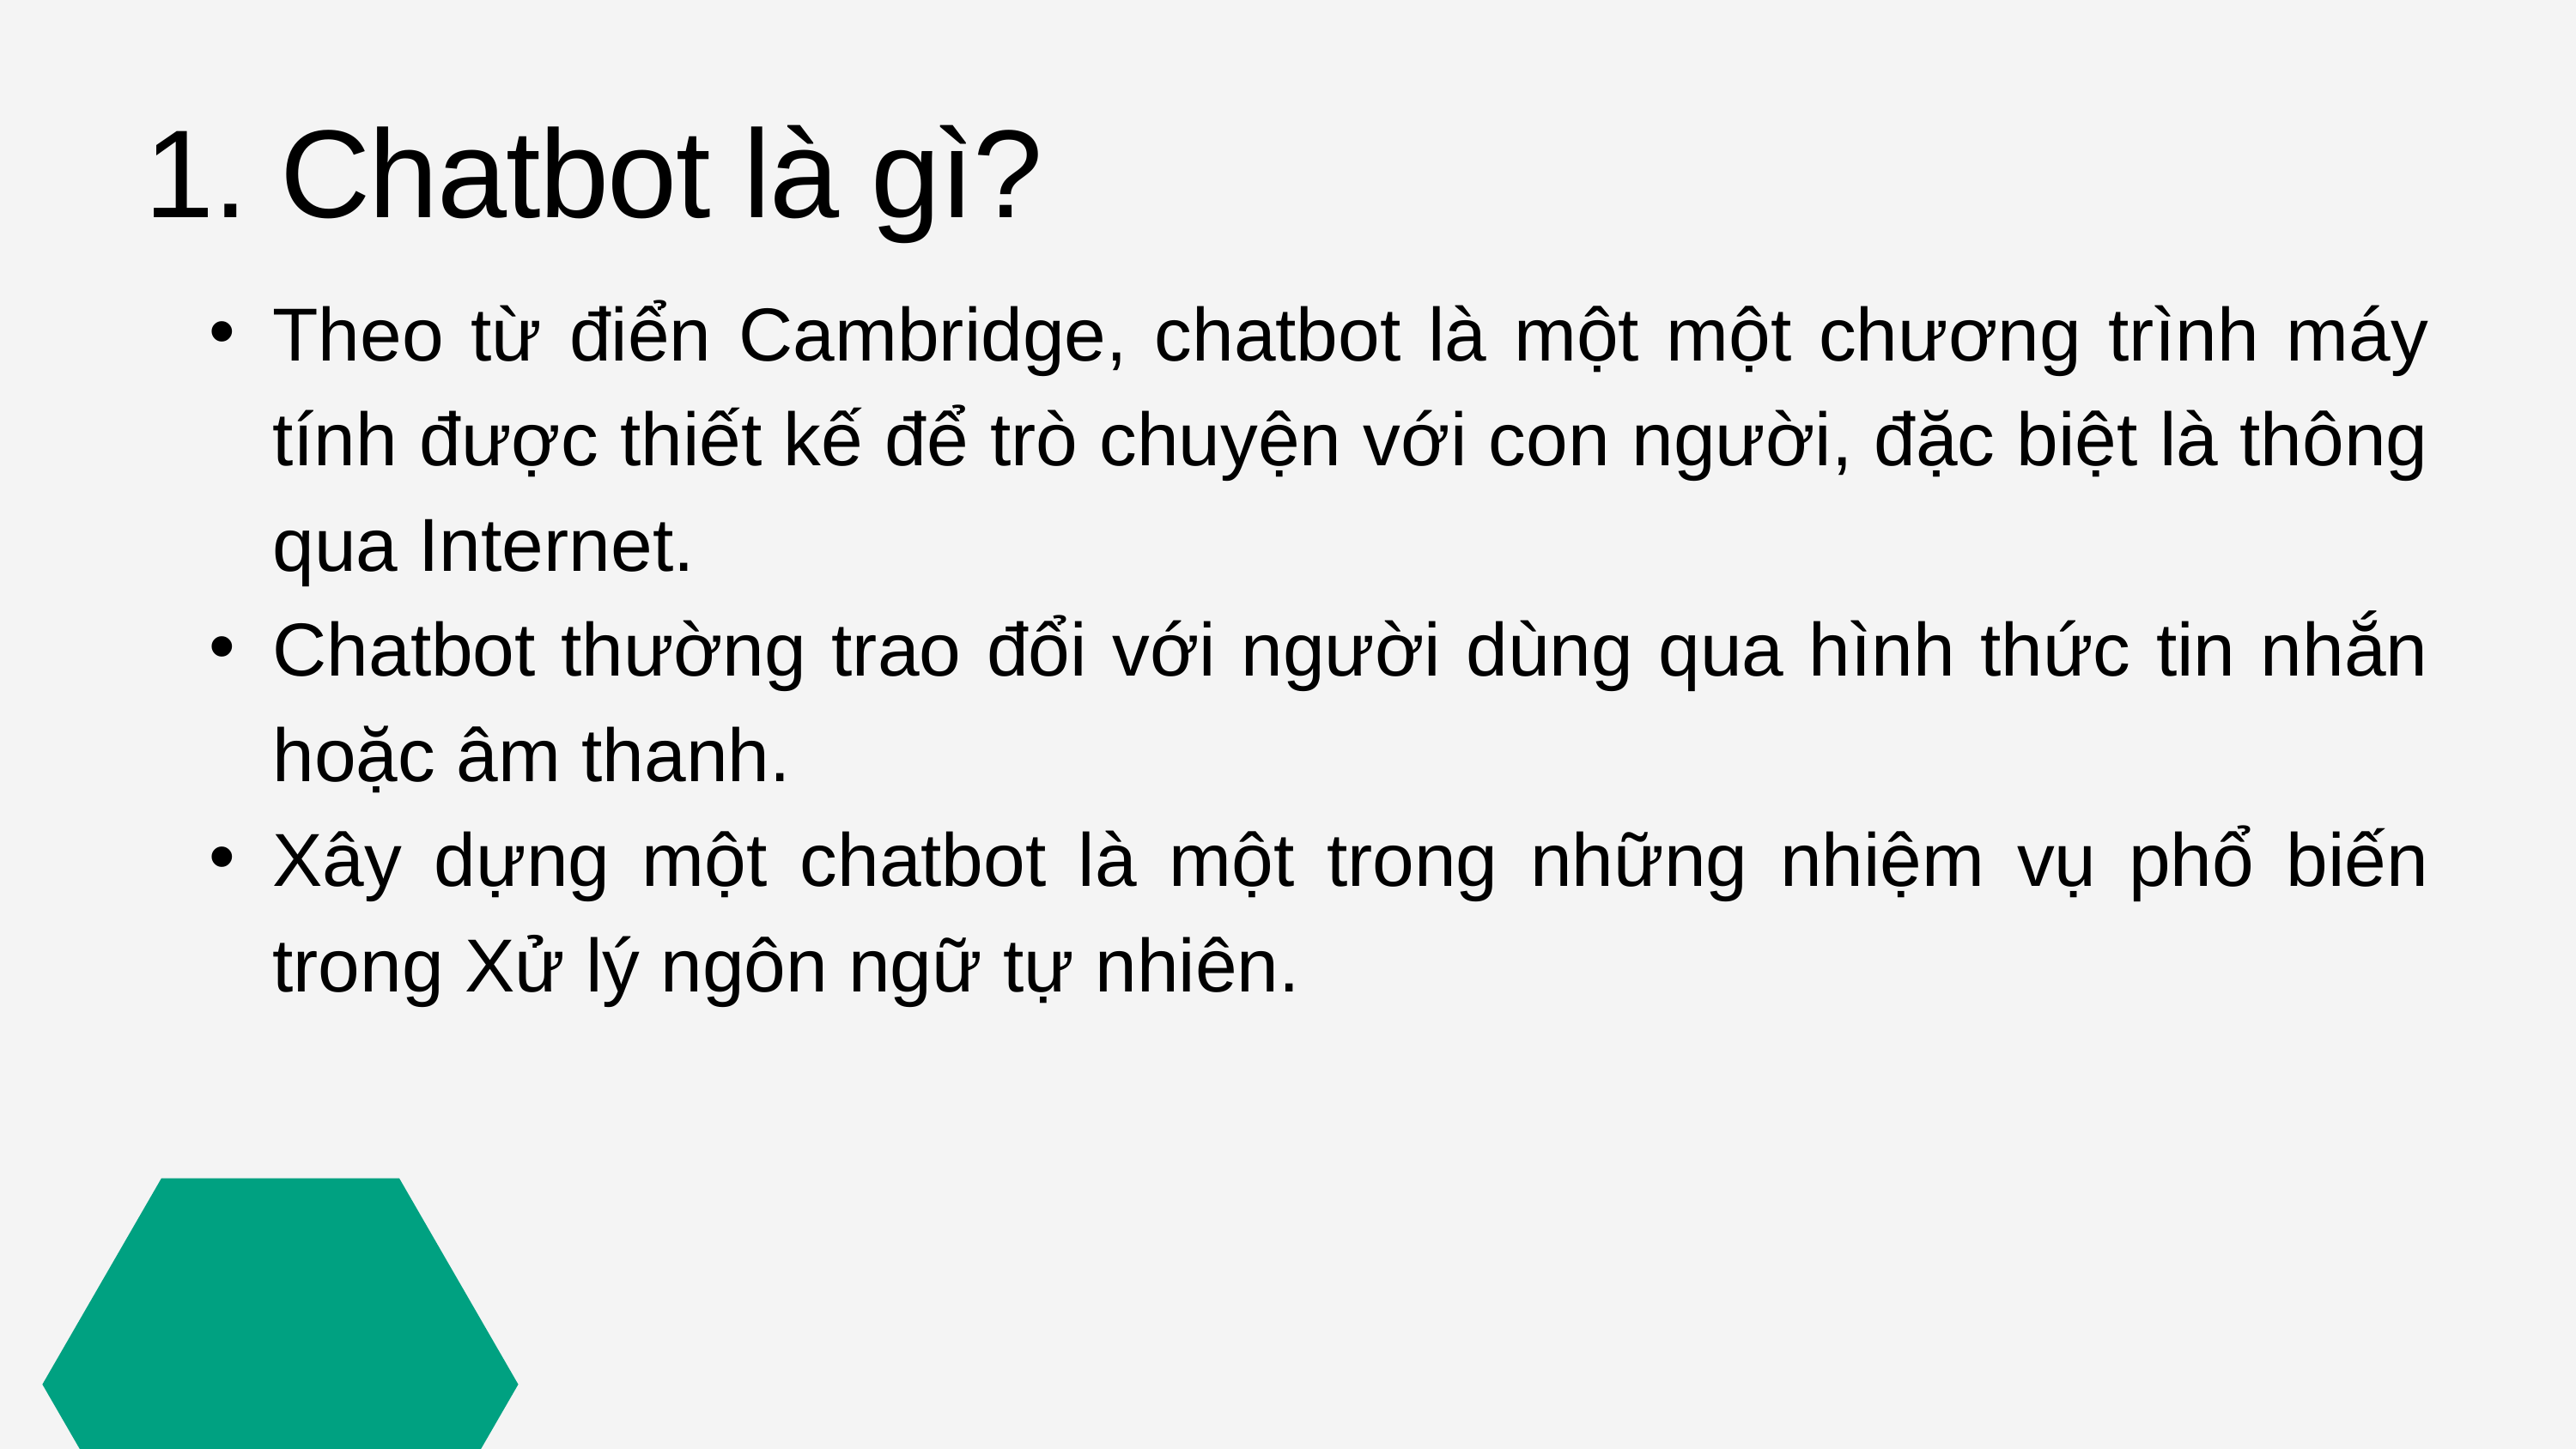

1. Chatbot là gì?
Theo từ điển Cambridge, chatbot là một một chương trình máy tính được thiết kế để trò chuyện với con người, đặc biệt là thông qua Internet.
Chatbot thường trao đổi với người dùng qua hình thức tin nhắn hoặc âm thanh.
Xây dựng một chatbot là một trong những nhiệm vụ phổ biến trong Xử lý ngôn ngữ tự nhiên.